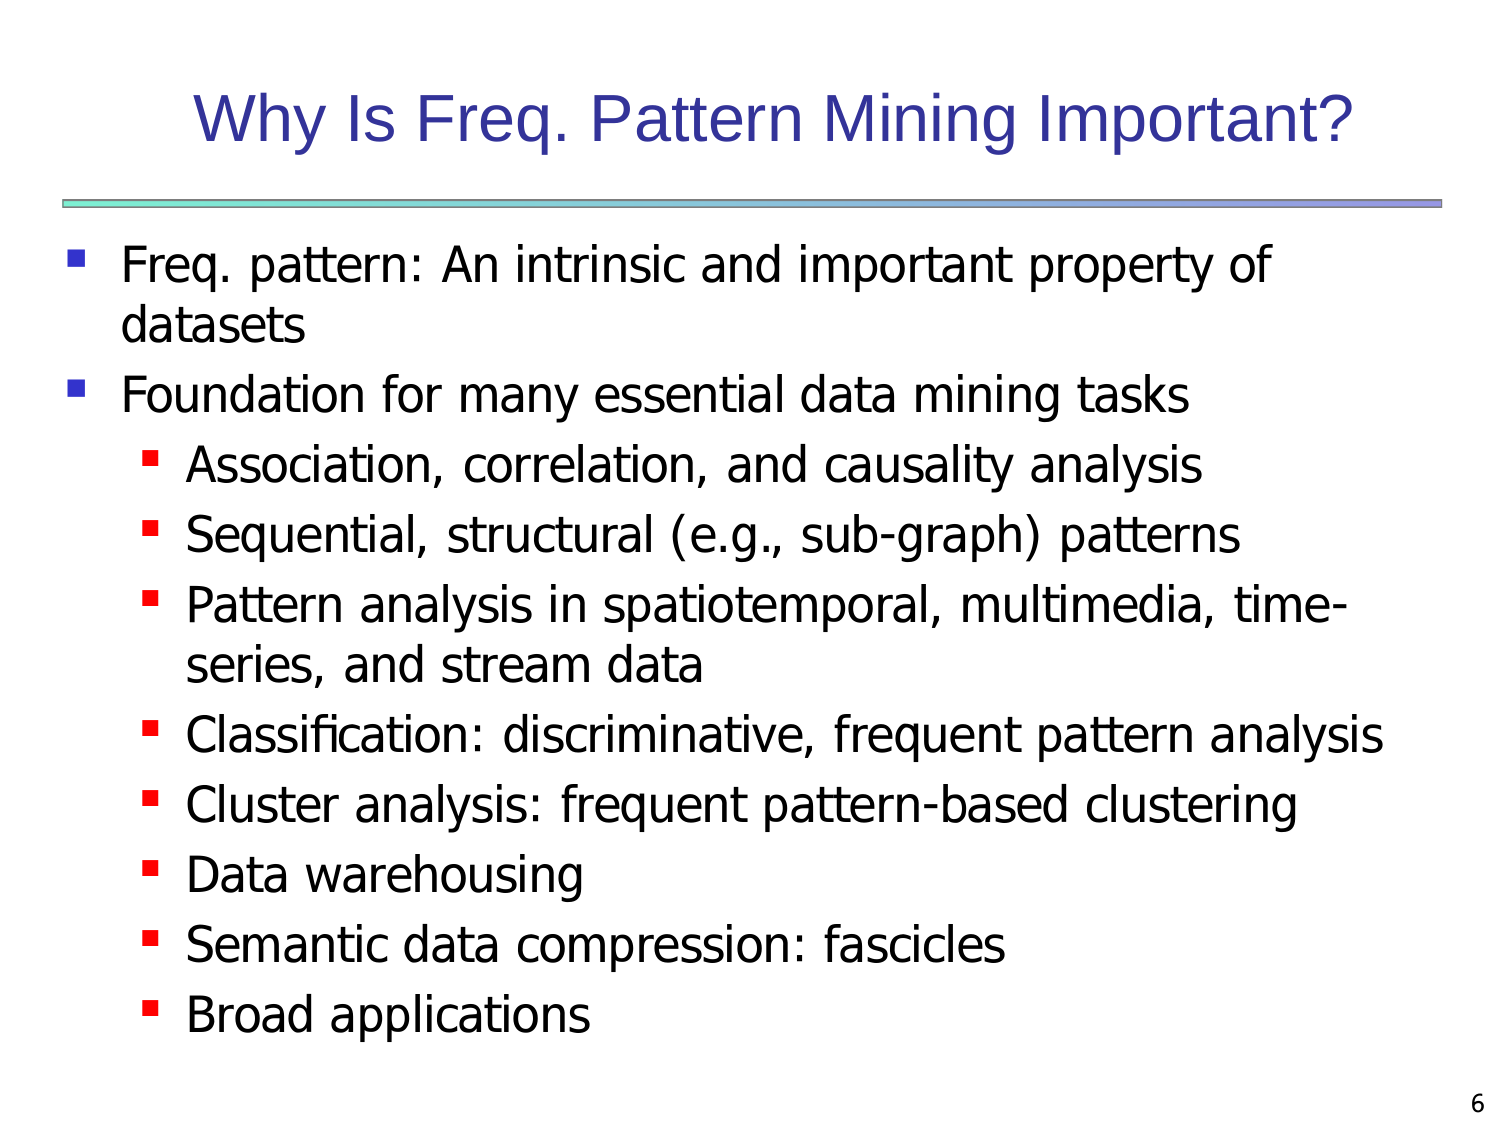

# Why Is Freq. Pattern Mining Important?
Freq. pattern: An intrinsic and important property of datasets
Foundation for many essential data mining tasks
Association, correlation, and causality analysis
Sequential, structural (e.g., sub-graph) patterns
Pattern analysis in spatiotemporal, multimedia, time-series, and stream data
Classification: discriminative, frequent pattern analysis
Cluster analysis: frequent pattern-based clustering
Data warehousing
Semantic data compression: fascicles
Broad applications
6